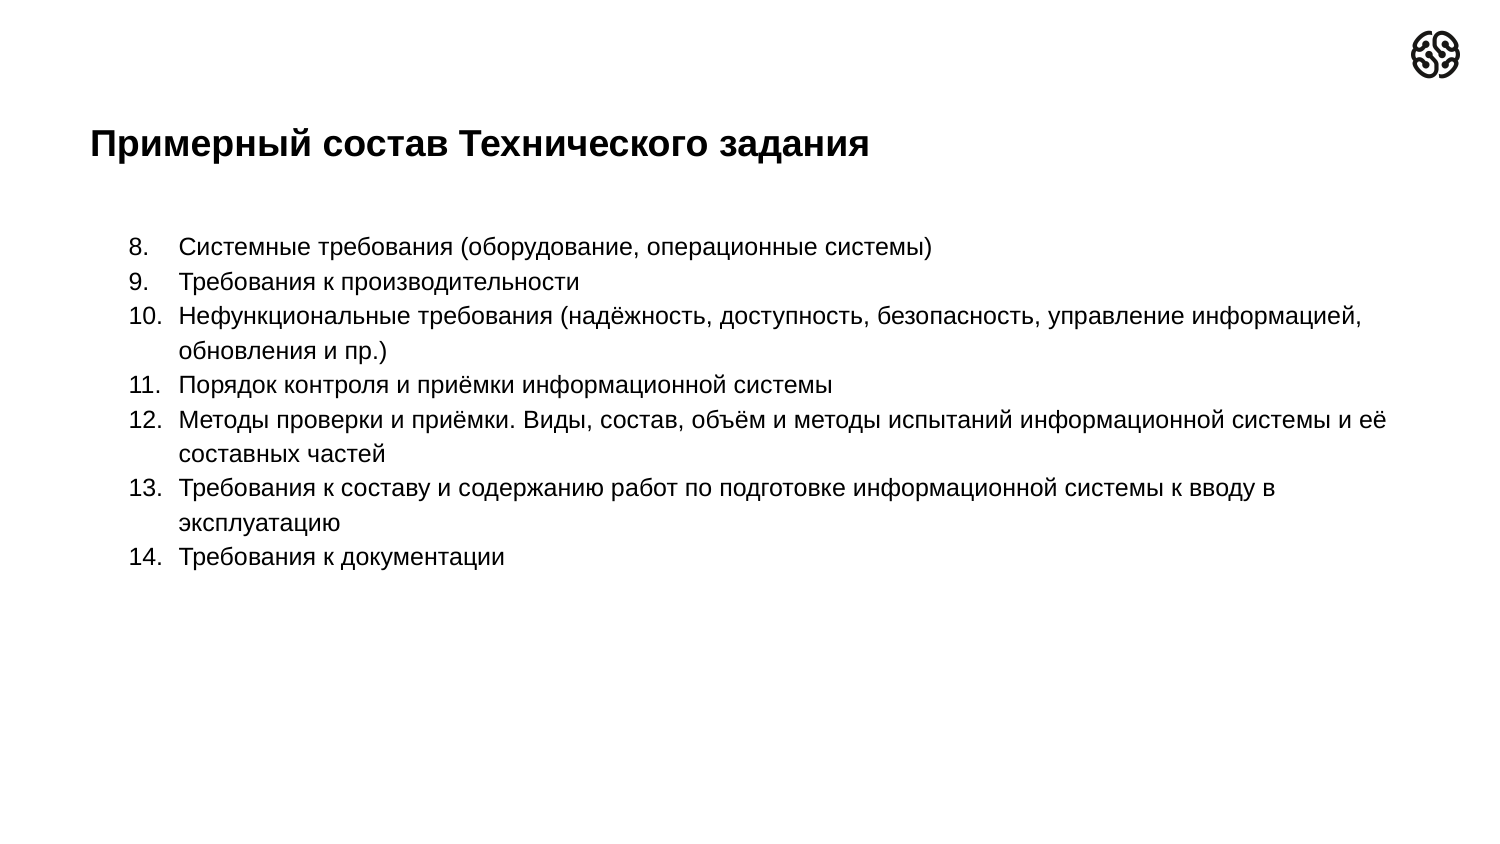

# Примерный состав Технического задания
Системные требования (оборудование, операционные системы)
Требования к производительности
Нефункциональные требования (надёжность, доступность, безопасность, управление информацией, обновления и пр.)
Порядок контроля и приёмки информационной системы
Методы проверки и приёмки. Виды, состав, объём и методы испытаний информационной системы и её составных частей
Требования к составу и содержанию работ по подготовке информационной системы к вводу в эксплуатацию
Требования к документации